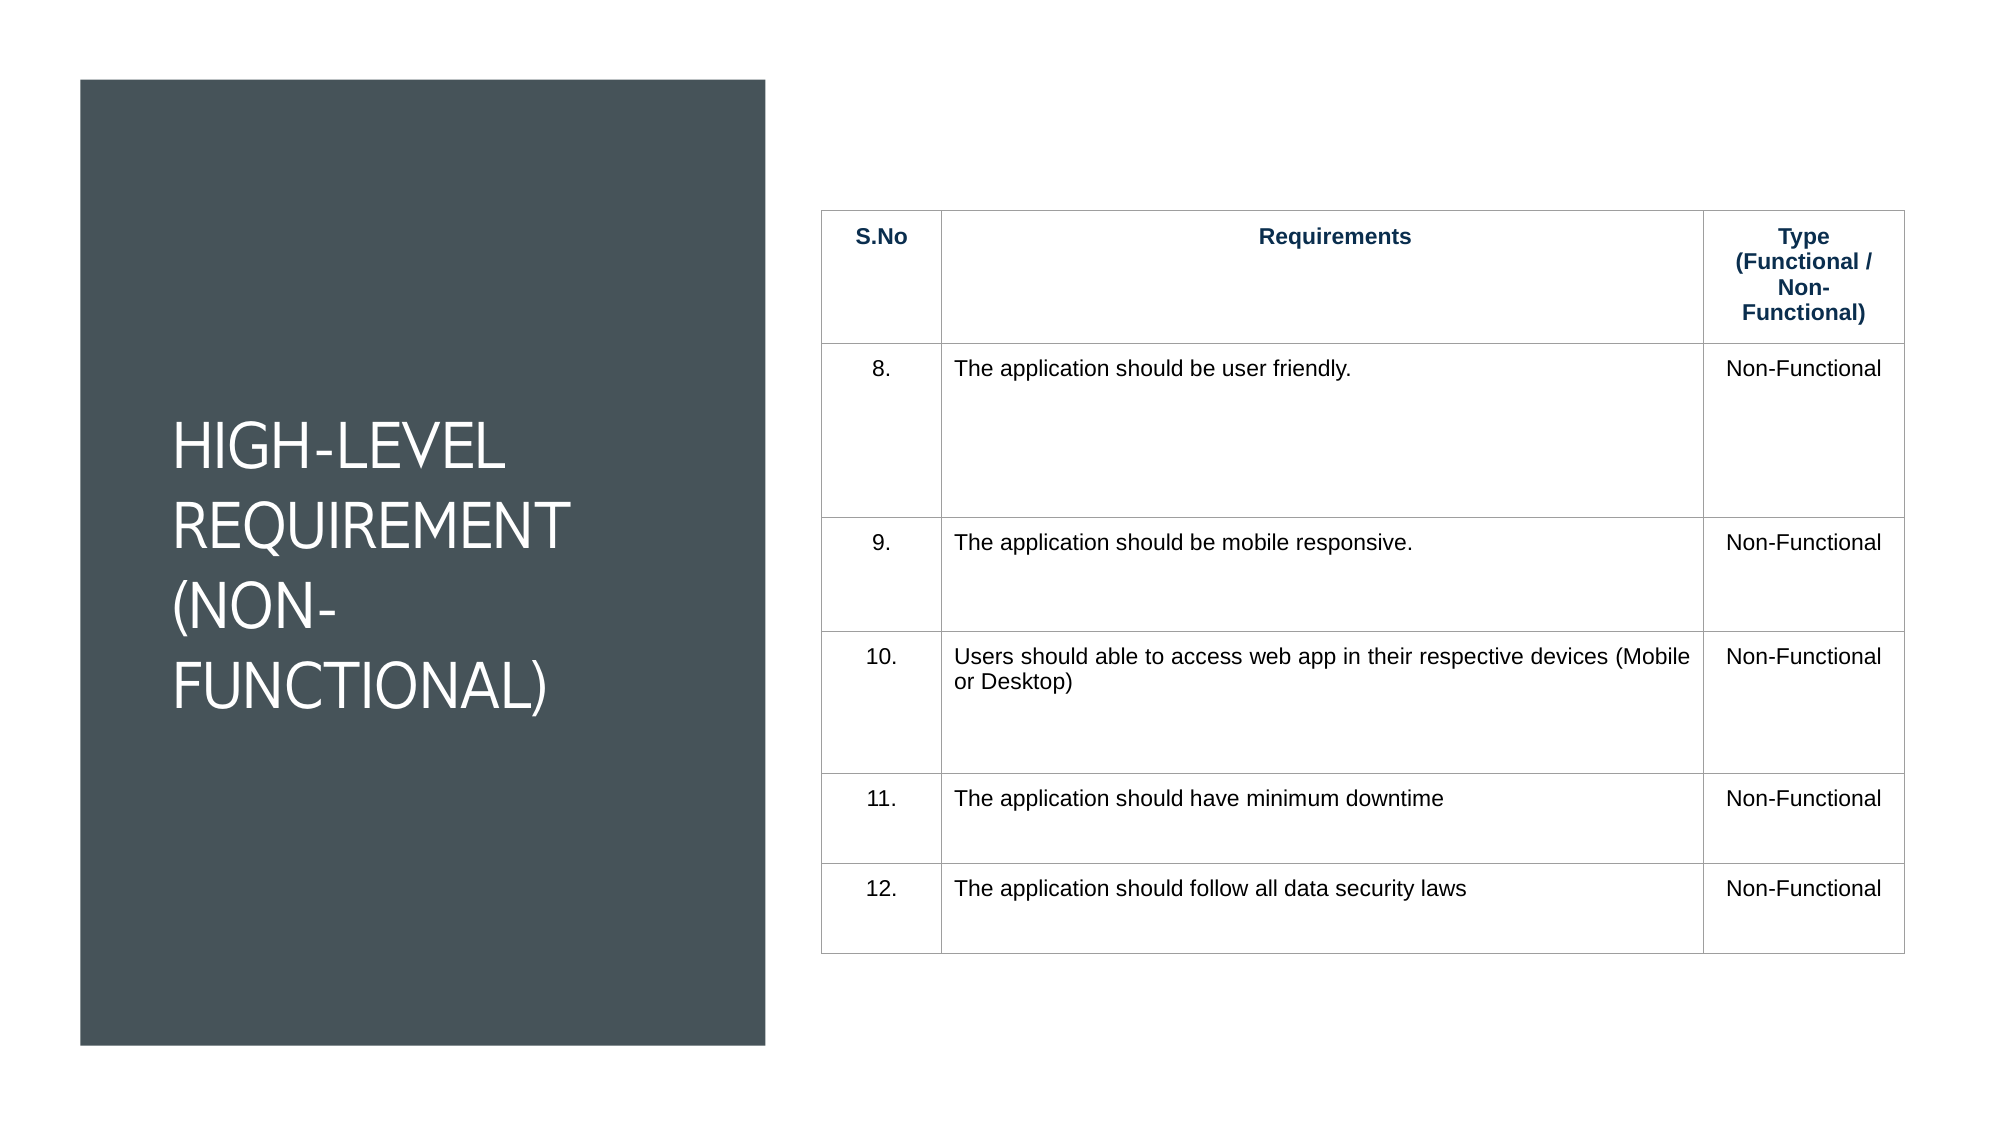

# High-Level requirement (NON-Functional)
| S.No | Requirements | Type (Functional / Non-Functional) |
| --- | --- | --- |
| 8. | The application should be user friendly. | Non-Functional |
| 9. | The application should be mobile responsive. | Non-Functional |
| 10. | Users should able to access web app in their respective devices (Mobile or Desktop) | Non-Functional |
| 11. | The application should have minimum downtime | Non-Functional |
| 12. | The application should follow all data security laws | Non-Functional |